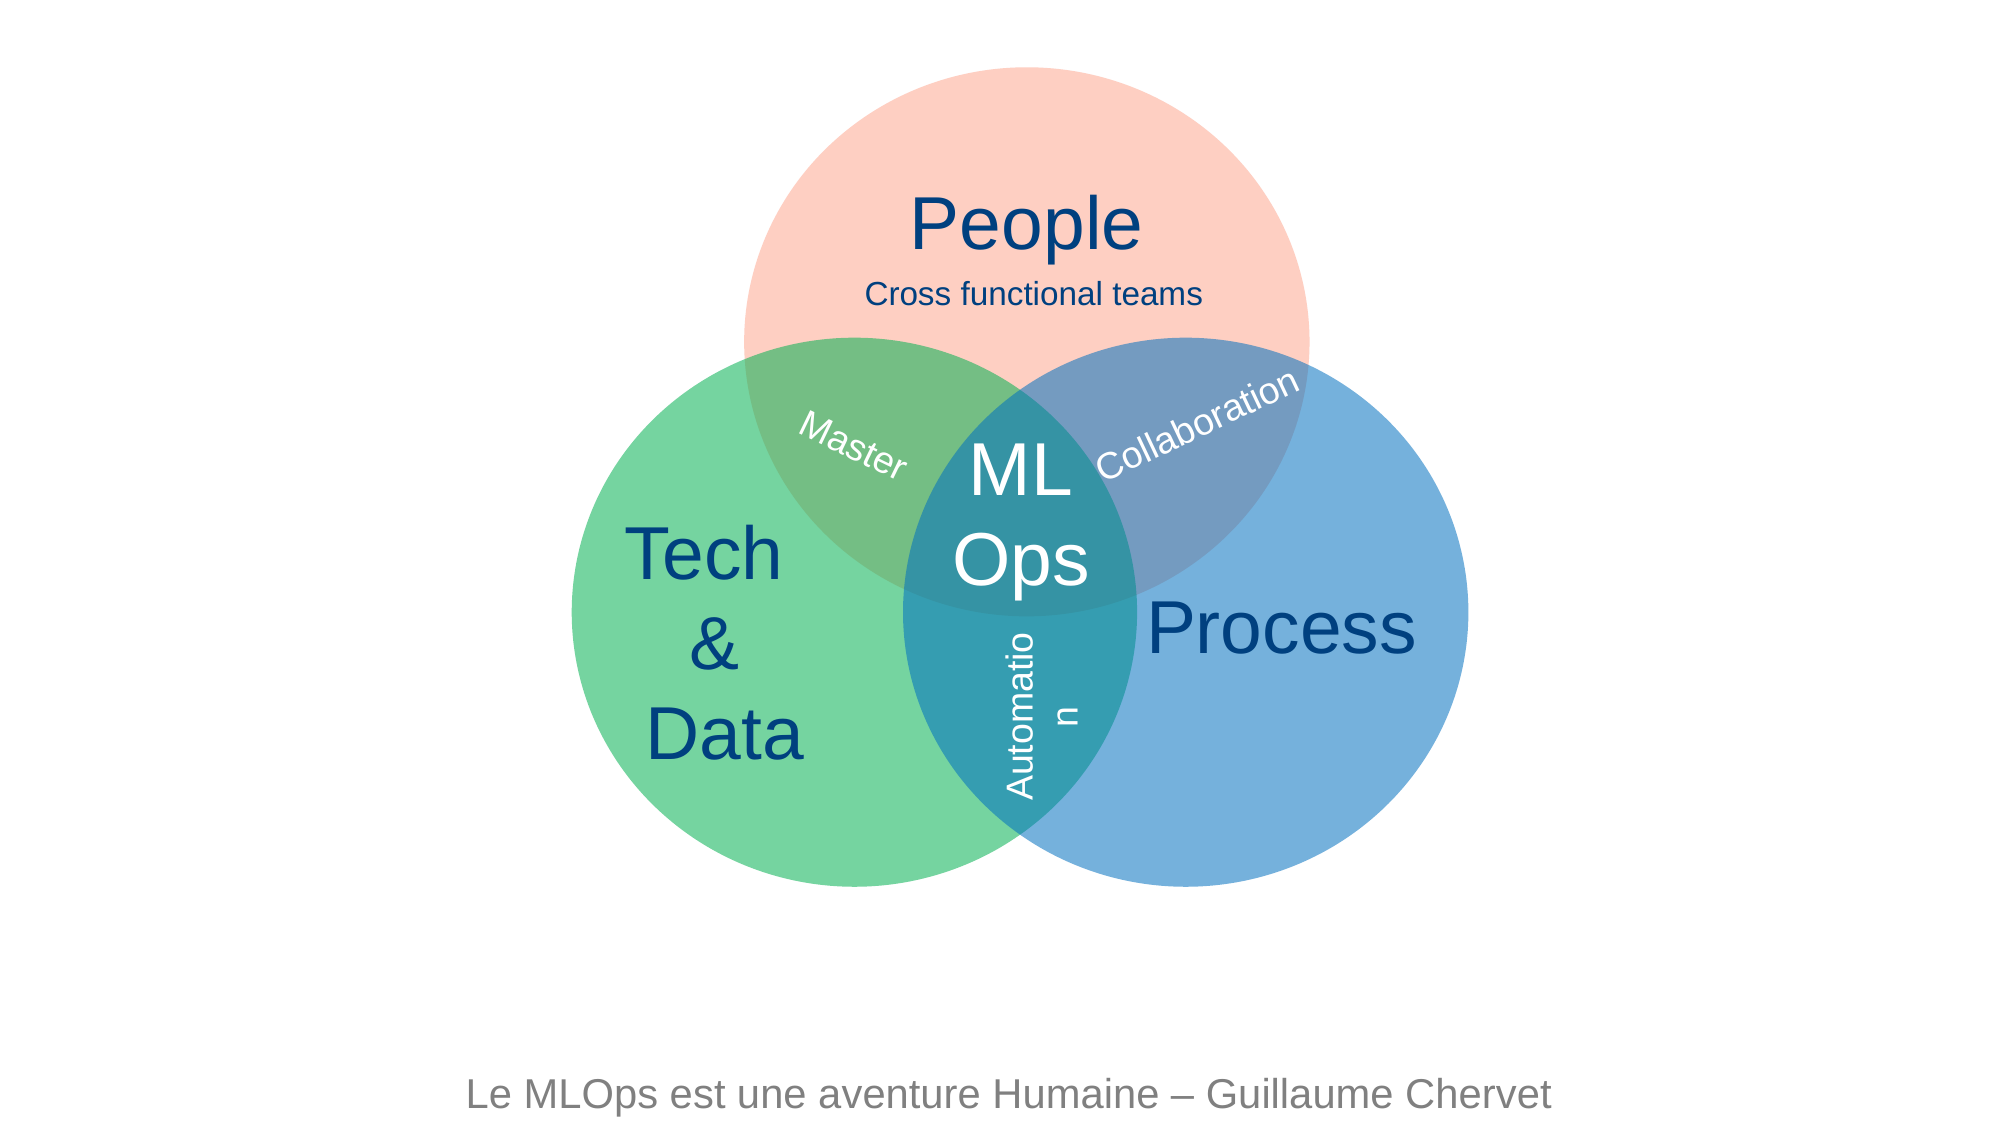

People
Cross functional teams

Collaboration
ML
Ops
Master
Tech
&
 Data
Process
Automation

Le MLOps est une aventure Humaine – Guillaume Chervet